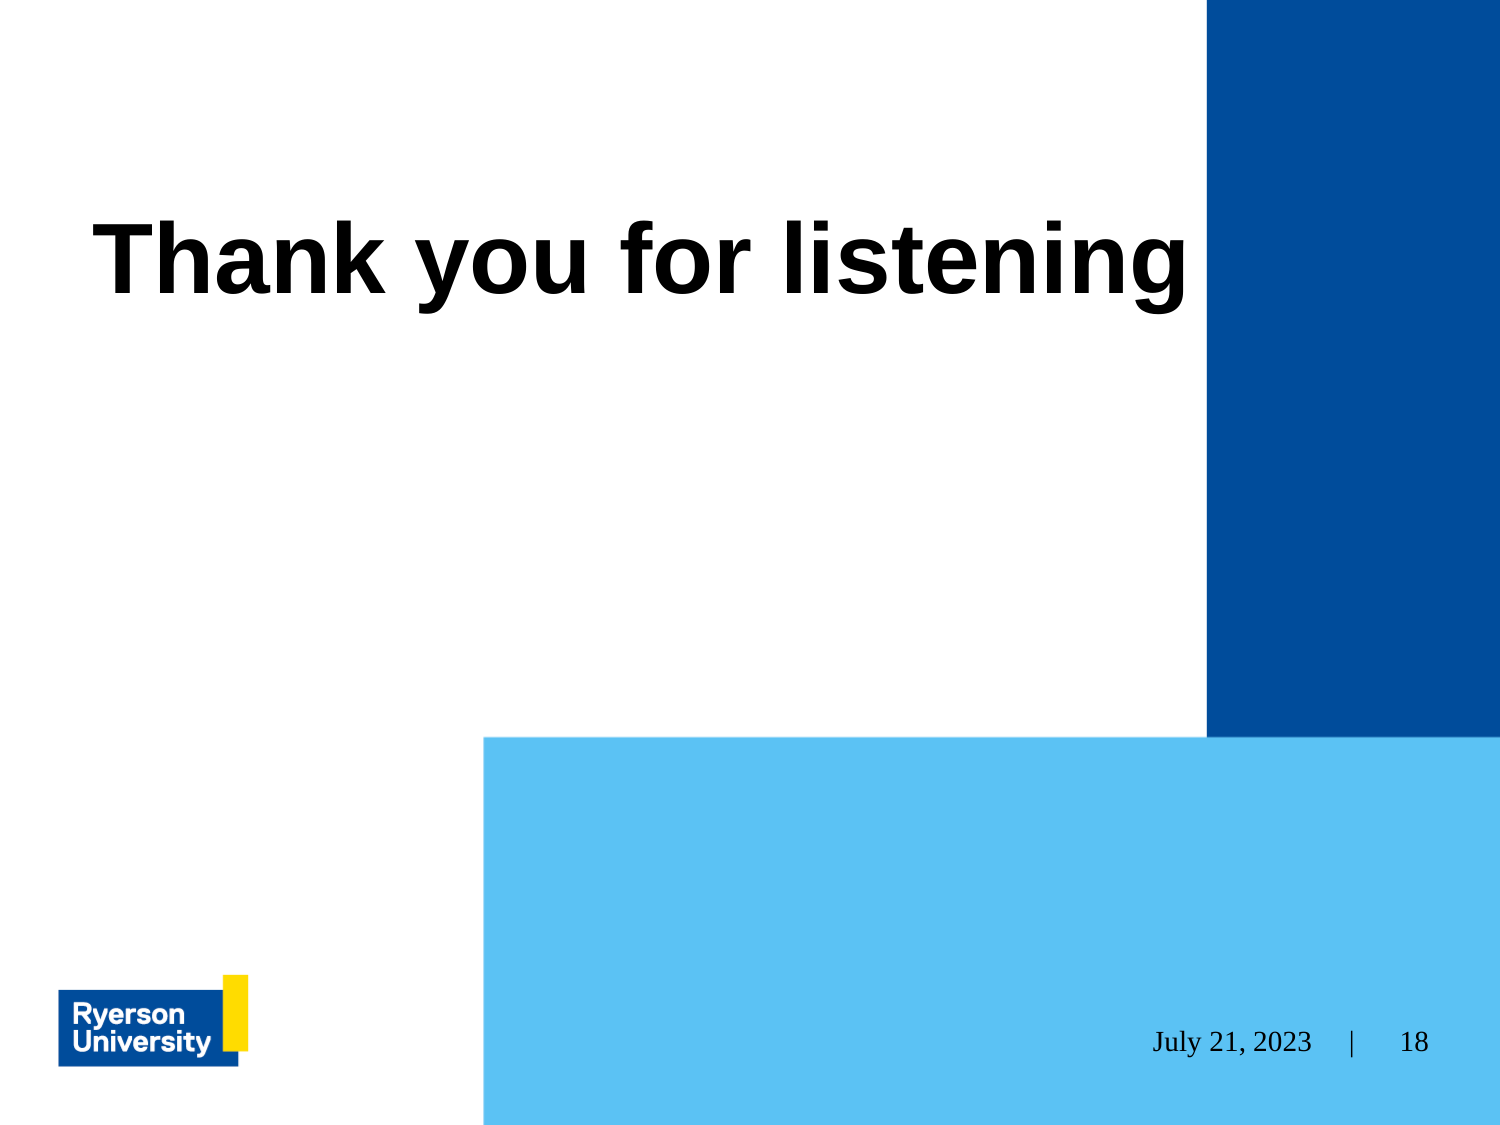

# Thank you for listening
18
July 21, 2023     |